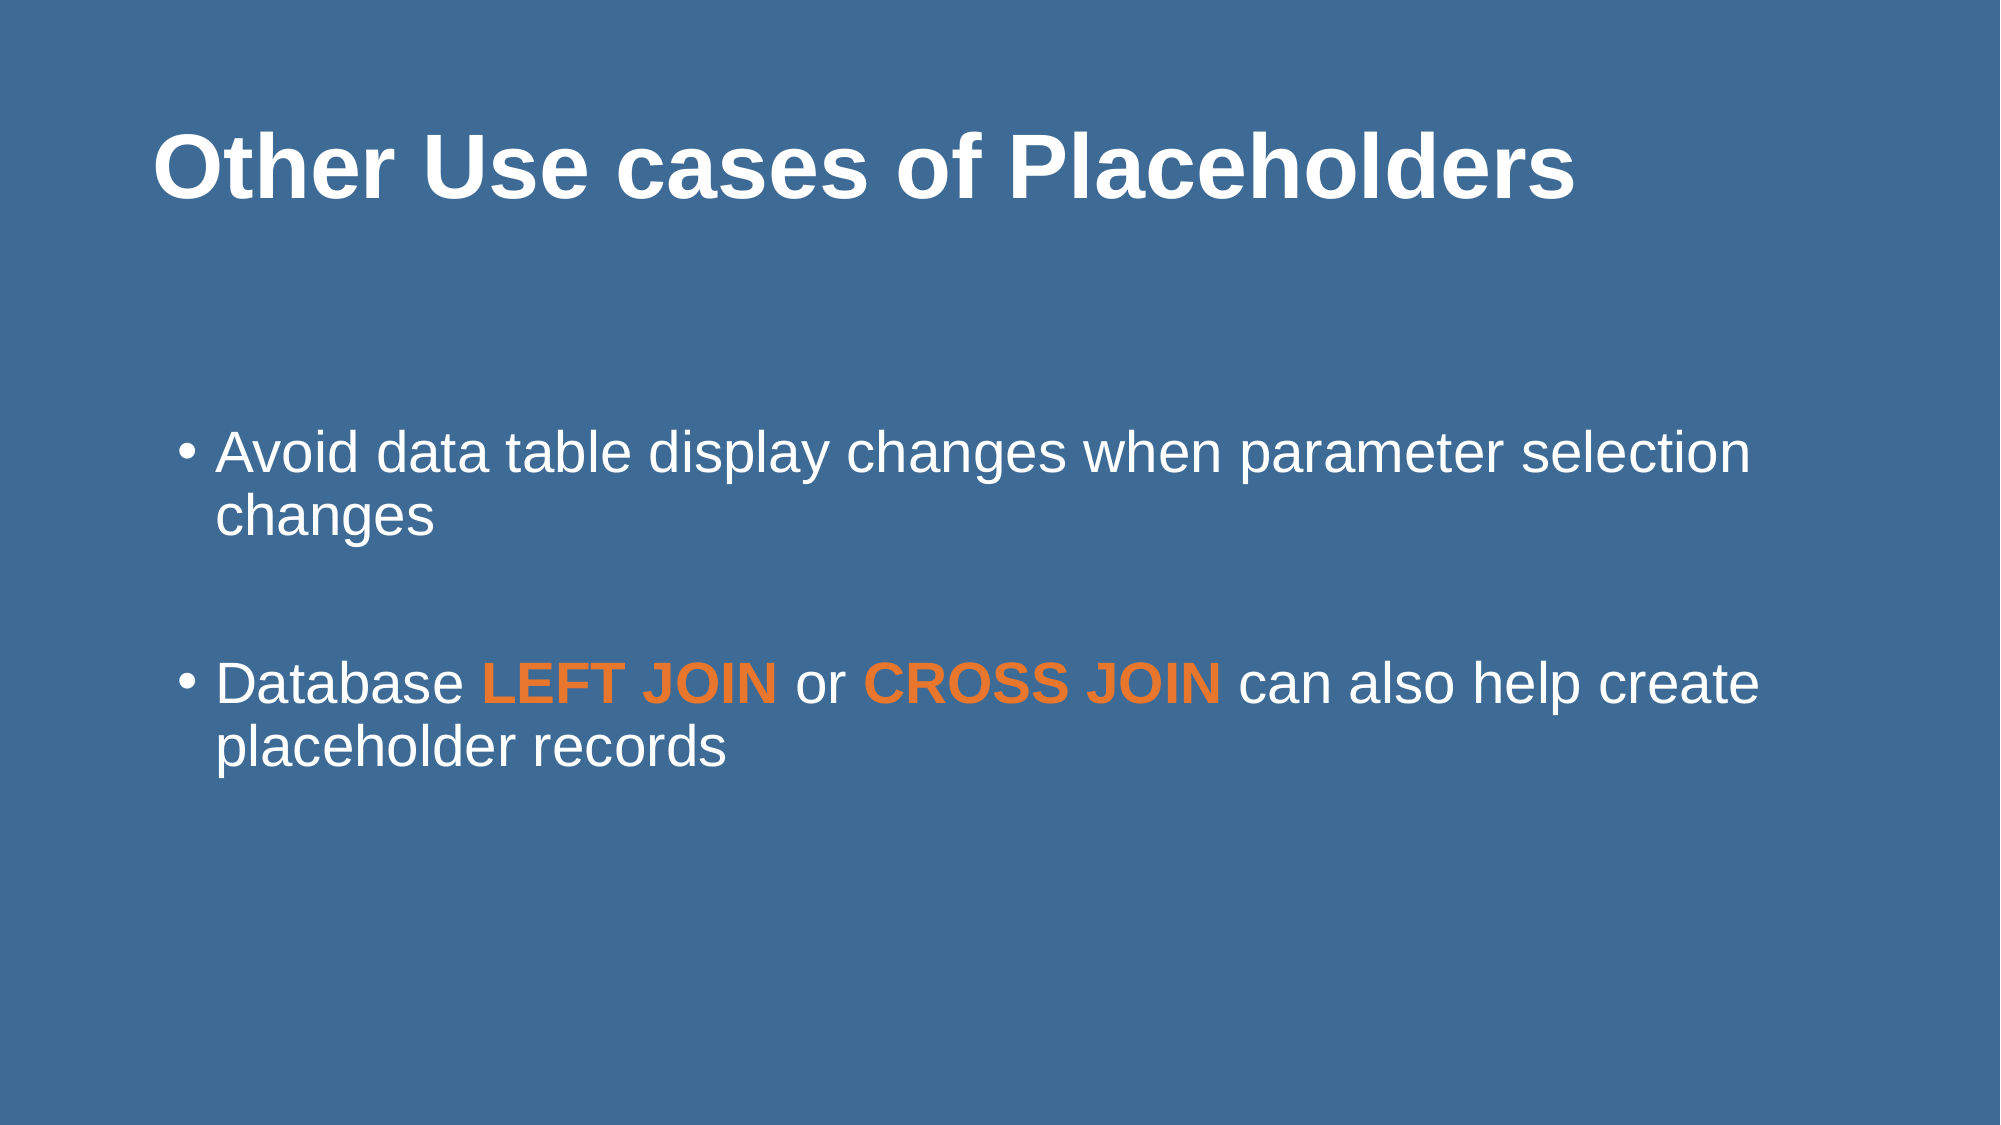

# Other Use cases of Placeholders

Avoid data table display changes when parameter selection changes

Database LEFT JOIN or CROSS JOIN can also help create placeholder records